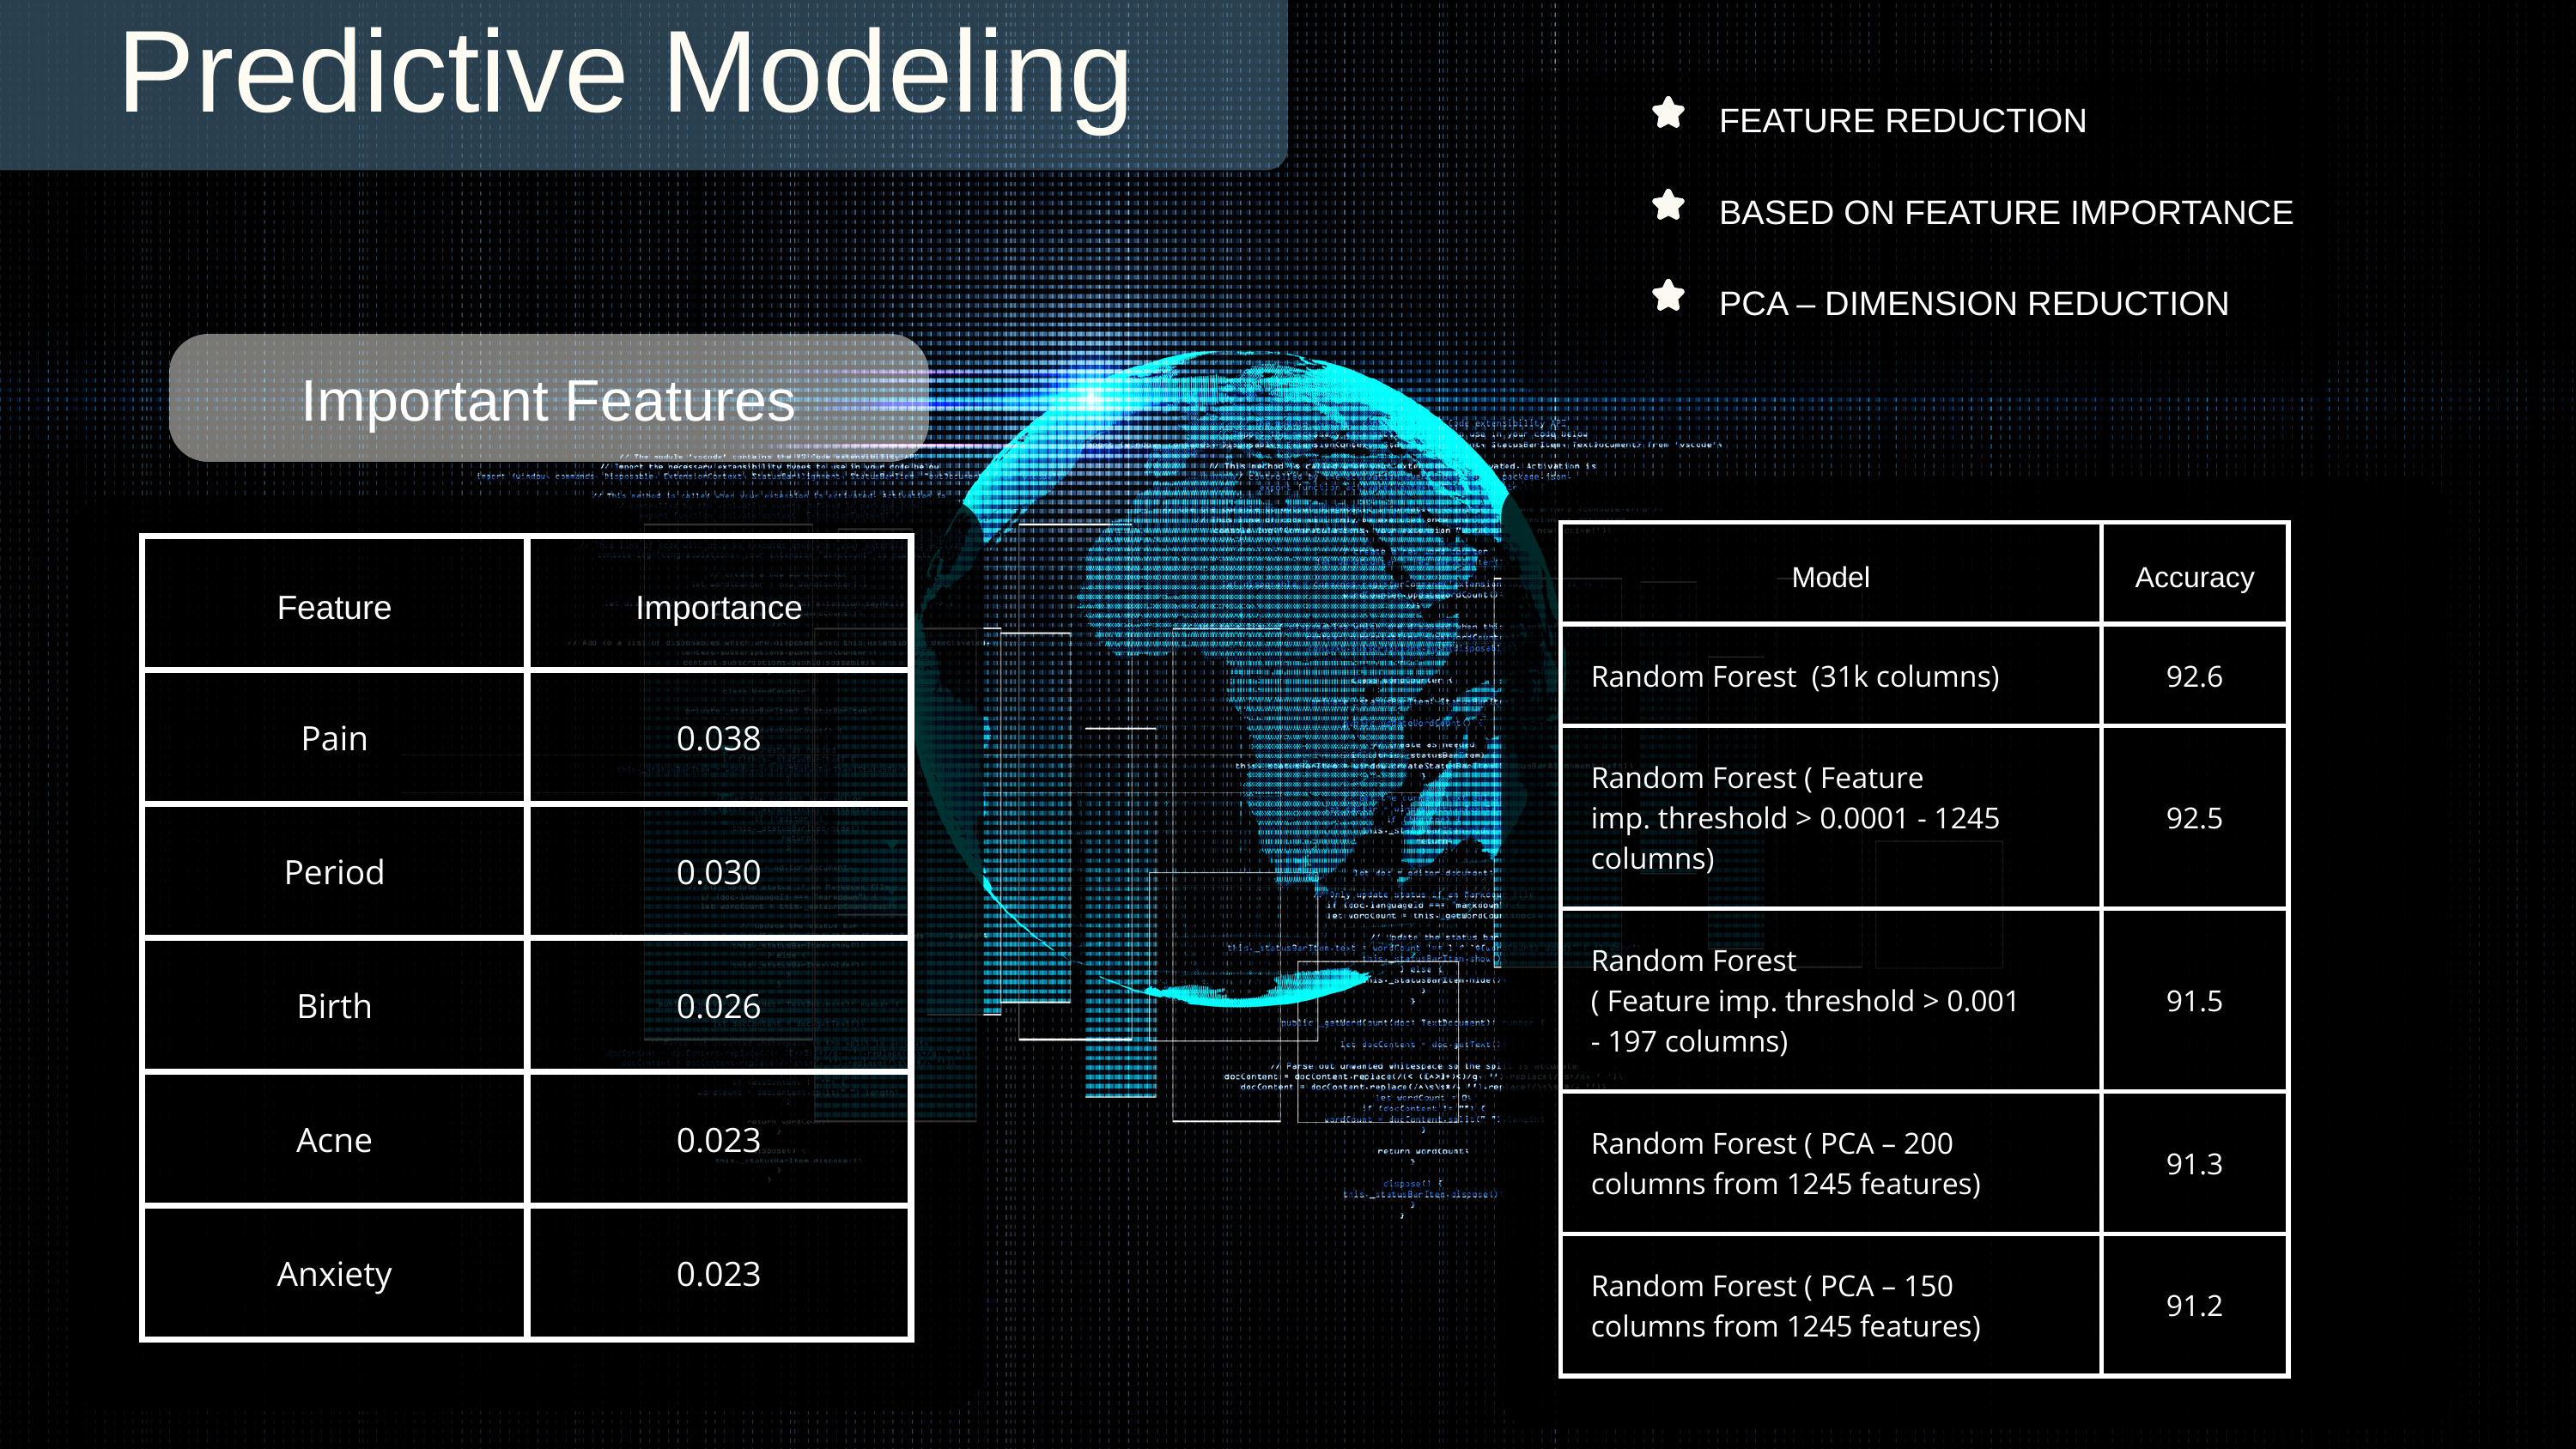

Predictive Modeling

FEATURE REDUCTION

BASED ON FEATURE IMPORTANCE​

PCA – DIMENSION REDUCTION

Important Features

| Model​ | Accuracy​ |
| --- | --- |
| Random Forest  (31k columns)​ | 92.6​ |
| Random Forest ( Feature imp. threshold > 0.0001 - 1245 columns)​ | 92.5​ |
| Random Forest ( Feature imp. threshold > 0.001 - 197 columns)​ | 91.5​ |
| Random Forest ( PCA – 200 columns from 1245 features) ​ | 91.3​ |
| Random Forest ( PCA – 150 columns from 1245 features) ​ | 91.2​ |
| Feature​ | Importance​ |
| --- | --- |
| Pain​ | 0.038​ |
| Period​ | 0.030​ |
| Birth​ | 0.026​ |
| Acne​ | 0.023​ |
| Anxiety​ | 0.023​ |